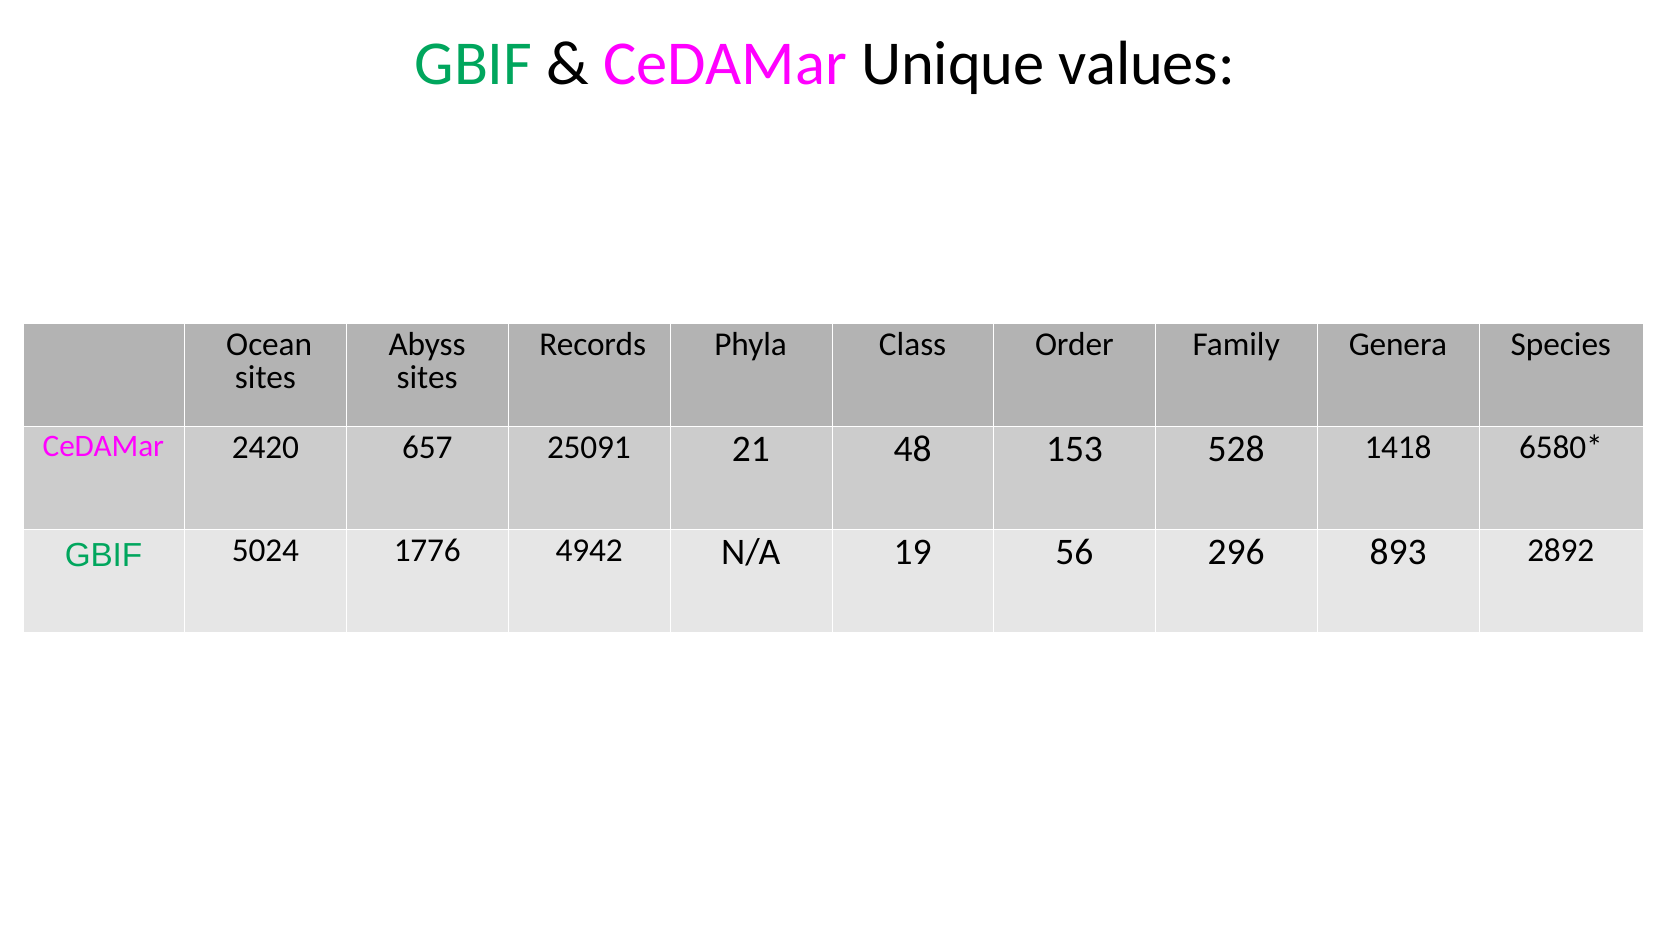

GBIF & CeDAMar Unique values:
|  | Ocean sites | Abyss sites | Records | Phyla | Class | Order | Family | Genera | Species |
| --- | --- | --- | --- | --- | --- | --- | --- | --- | --- |
| CeDAMar | 2420 | 657 | 25091 | 21 | 48 | 153 | 528 | 1418 | 6580\* |
| GBIF | 5024 | 1776 | 4942 | N/A | 19 | 56 | 296 | 893 | 2892 |